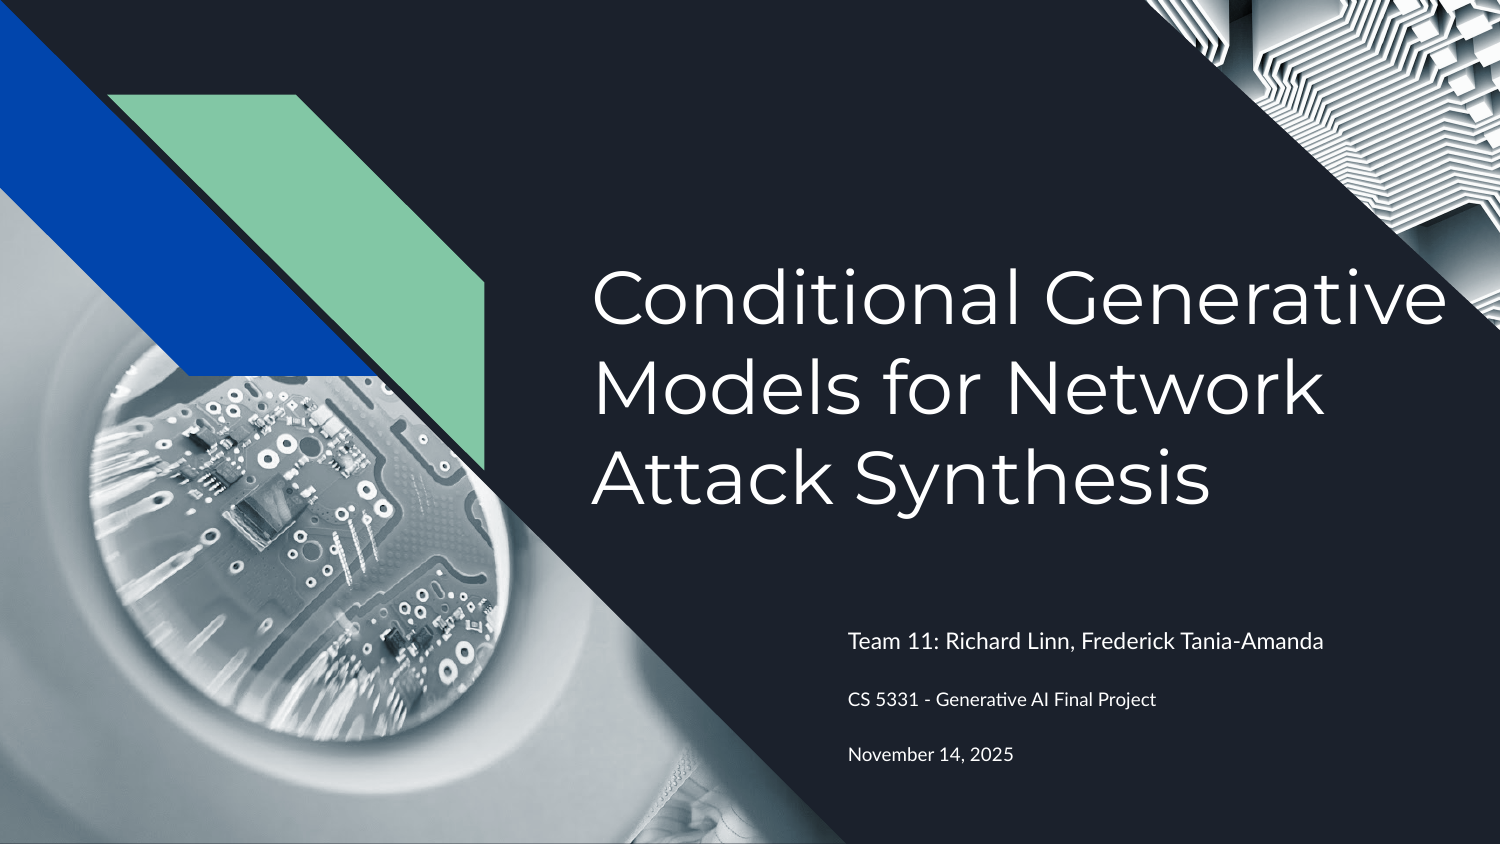

# Conditional Generative Models for Network Attack Synthesis
Team 11: Richard Linn, Frederick Tania-Amanda
CS 5331 - Generative AI Final Project
November 14, 2025